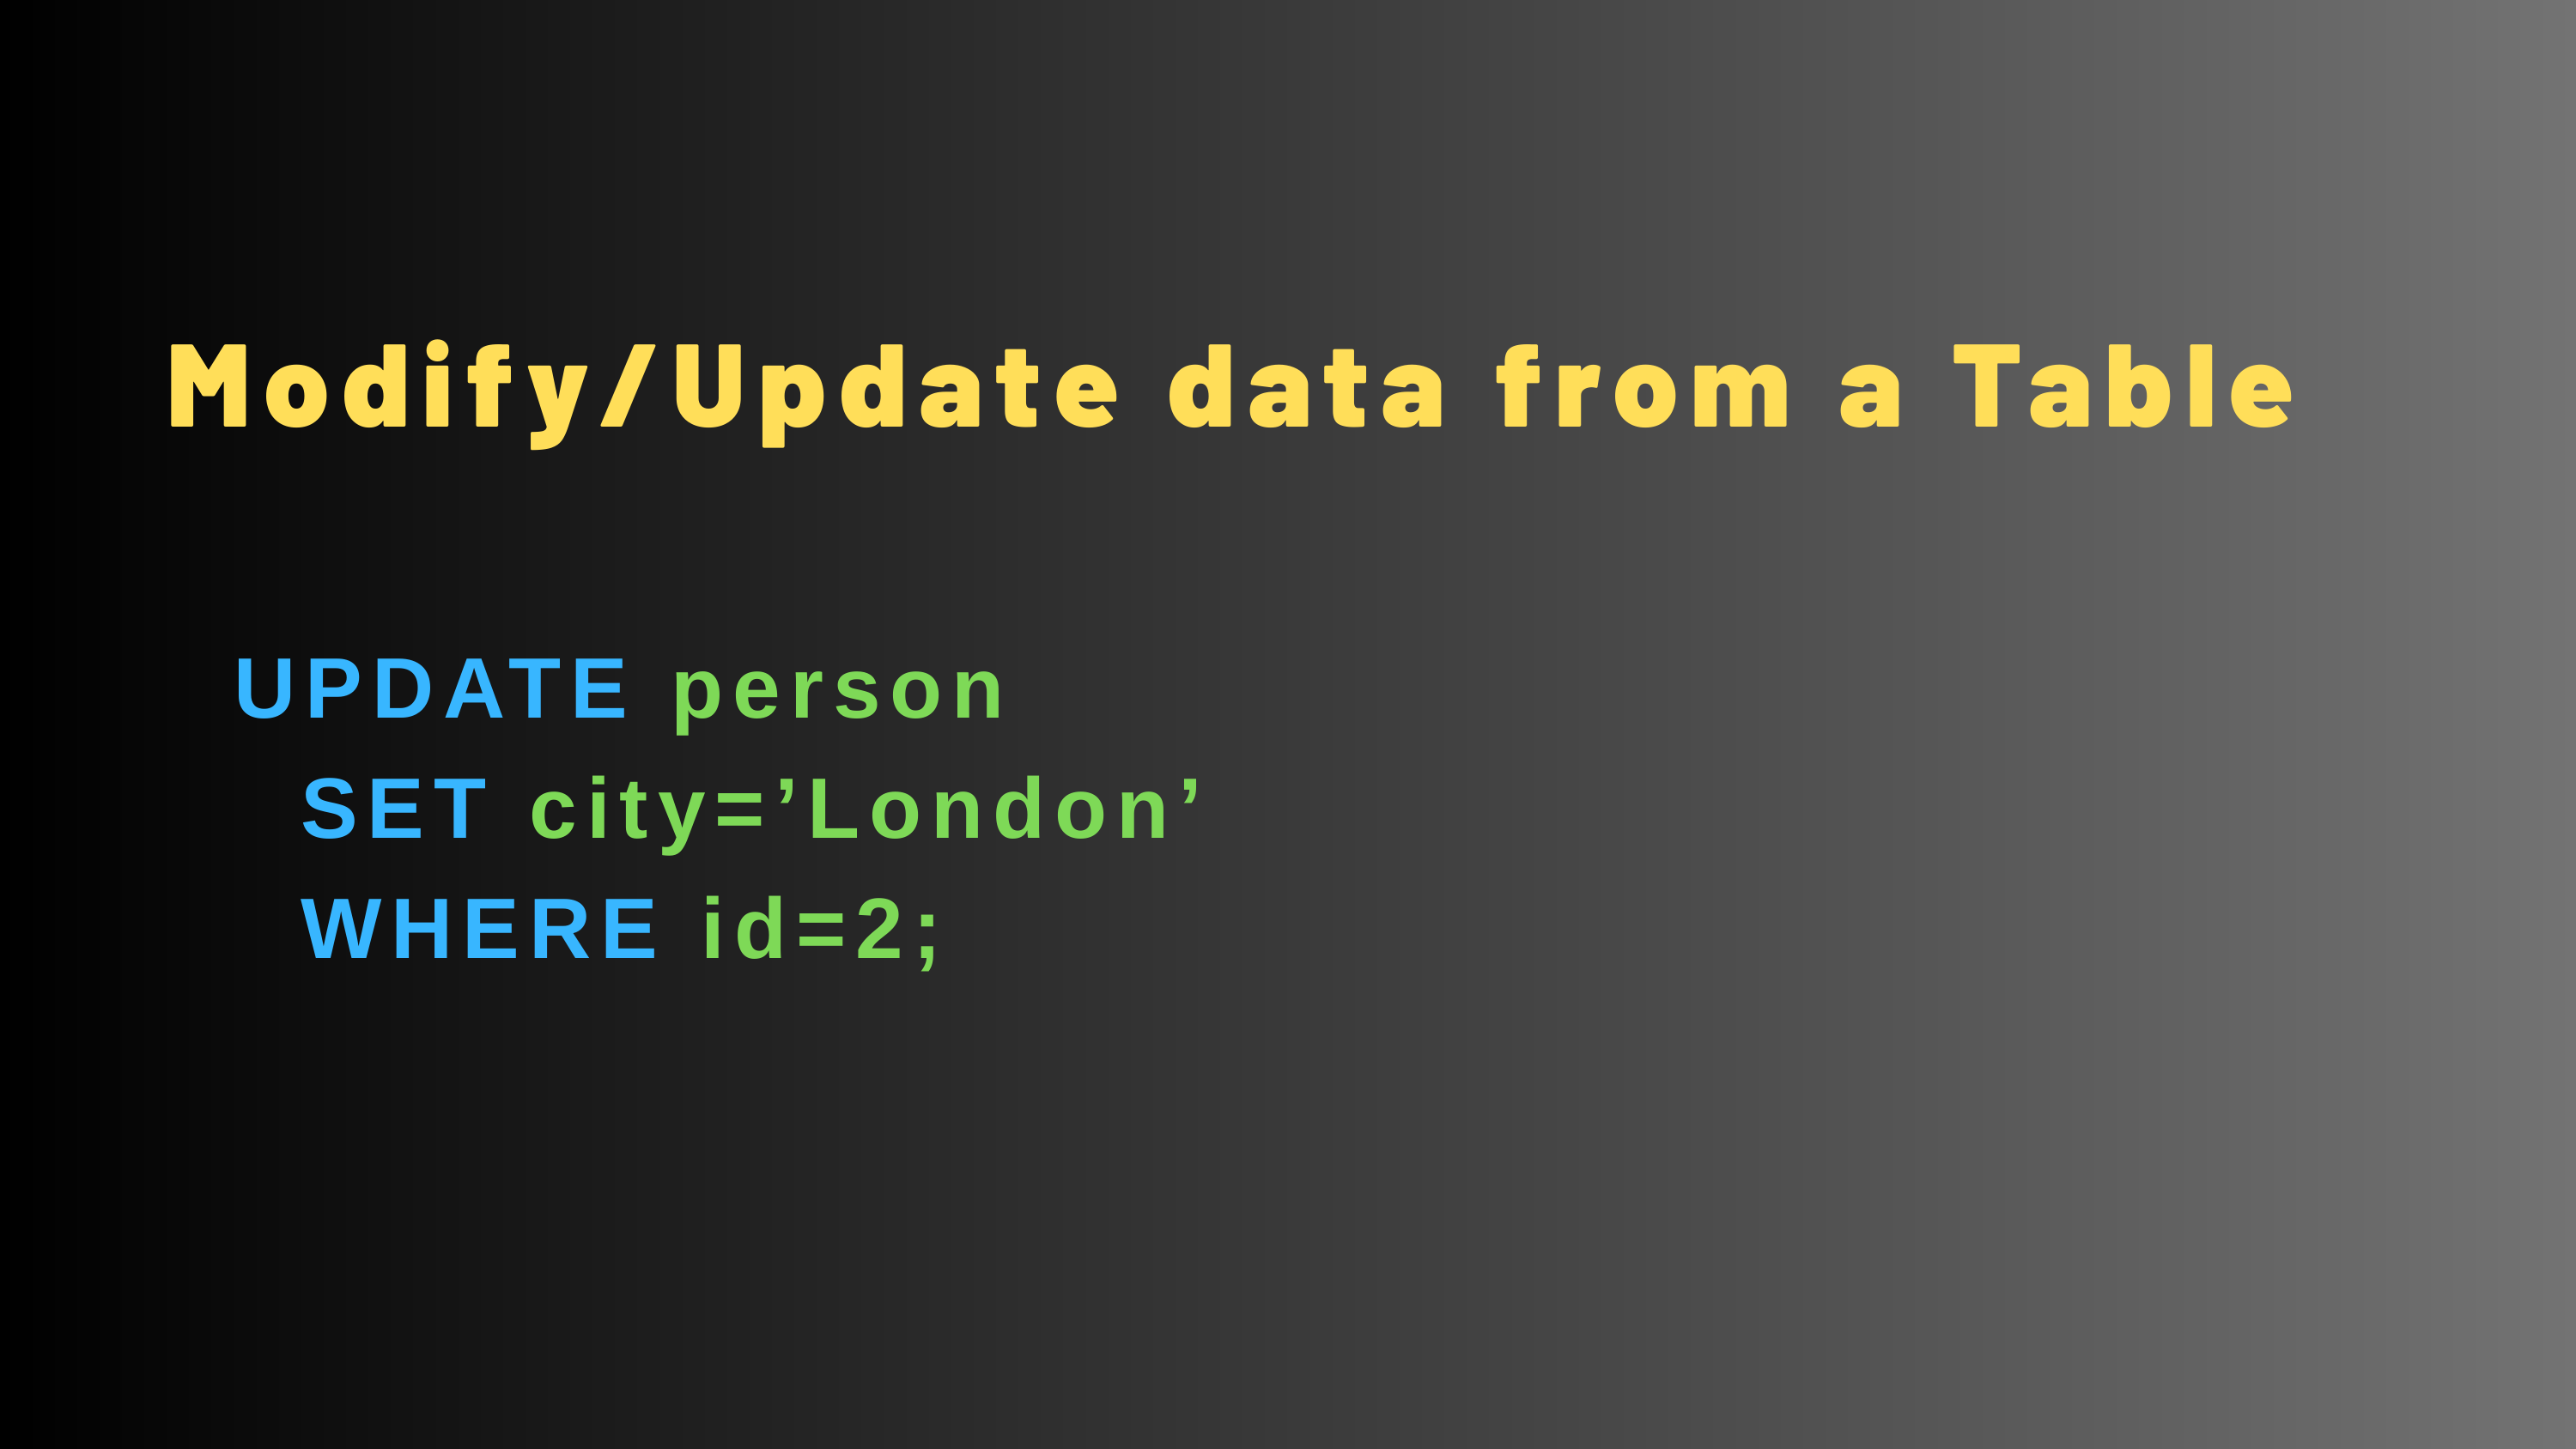

Modify/Update data from a Table

  UPDATE person
    SET city=’London’
    WHERE id=2;